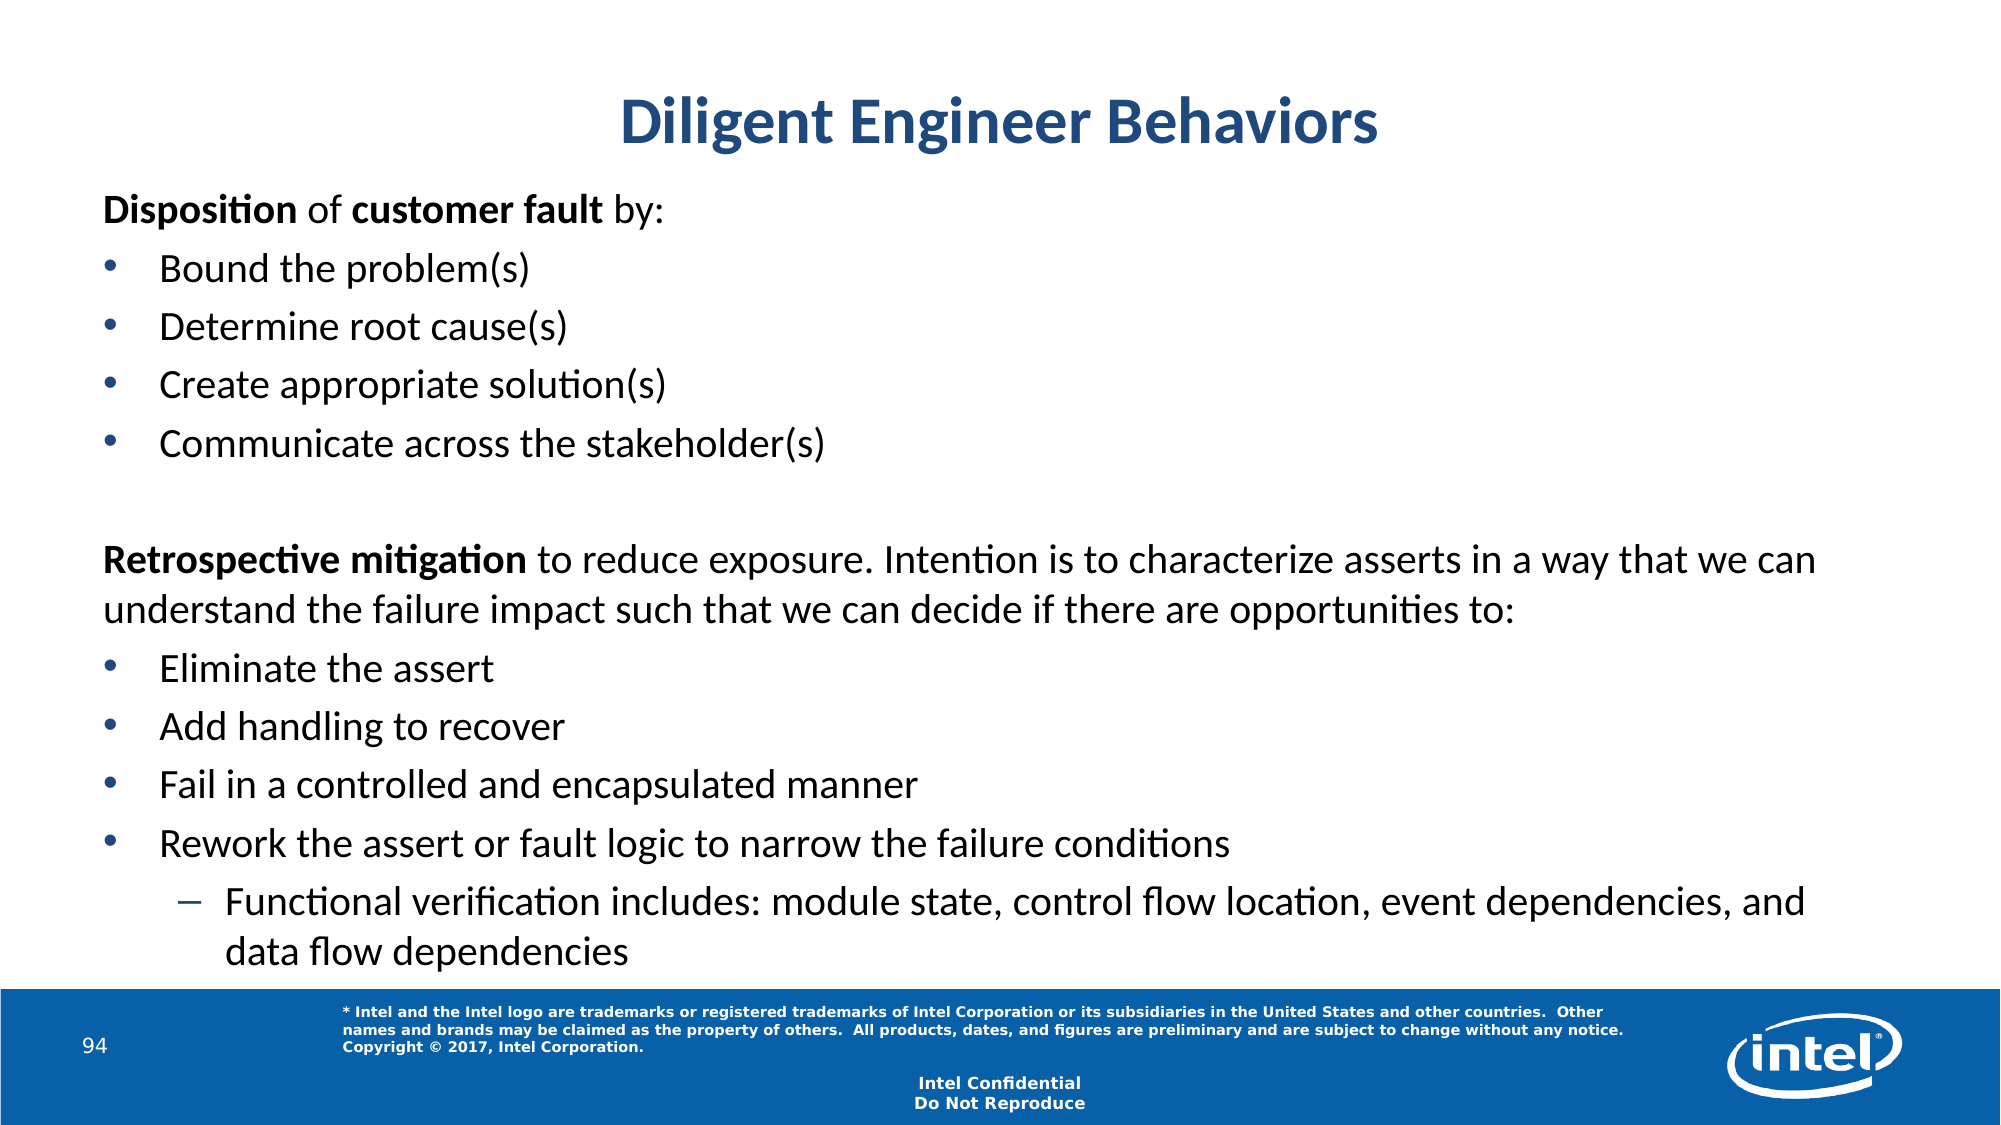

# Diligent Engineer Behaviors
Disposition of customer fault by:
Bound the problem(s)
Determine root cause(s)
Create appropriate solution(s)
Communicate across the stakeholder(s)

Retrospective mitigation to reduce exposure. Intention is to characterize asserts in a way that we can understand the failure impact such that we can decide if there are opportunities to:
Eliminate the assert
Add handling to recover
Fail in a controlled and encapsulated manner
Rework the assert or fault logic to narrow the failure conditions
Functional verification includes: module state, control flow location, event dependencies, and data flow dependencies